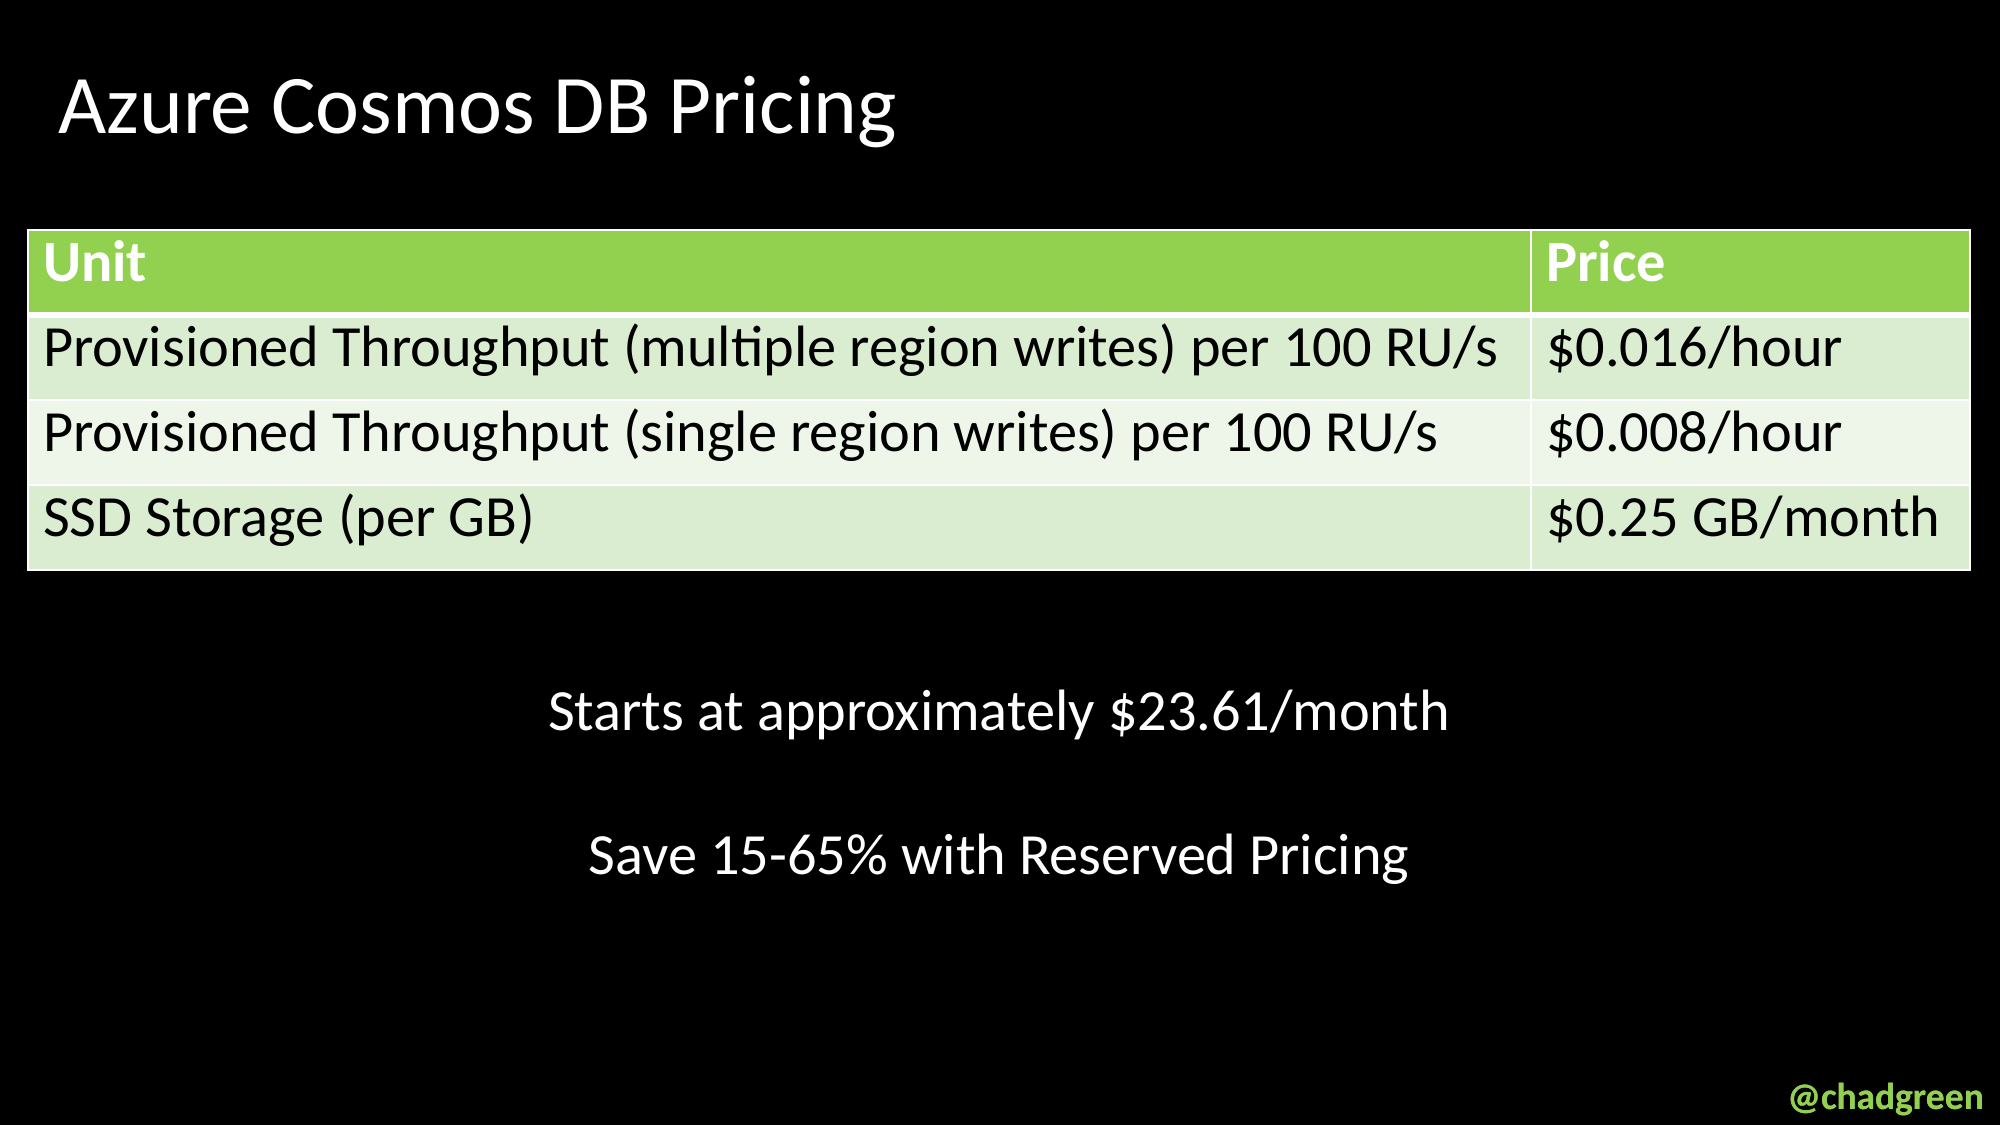

Azure Cosmos DB Pricing
| Unit | Price |
| --- | --- |
| Provisioned Throughput (multiple region writes) per 100 RU/s | $0.016/hour |
| Provisioned Throughput (single region writes) per 100 RU/s | $0.008/hour |
| SSD Storage (per GB) | $0.25 GB/month |
Starts at approximately $23.61/month
Save 15-65% with Reserved Pricing